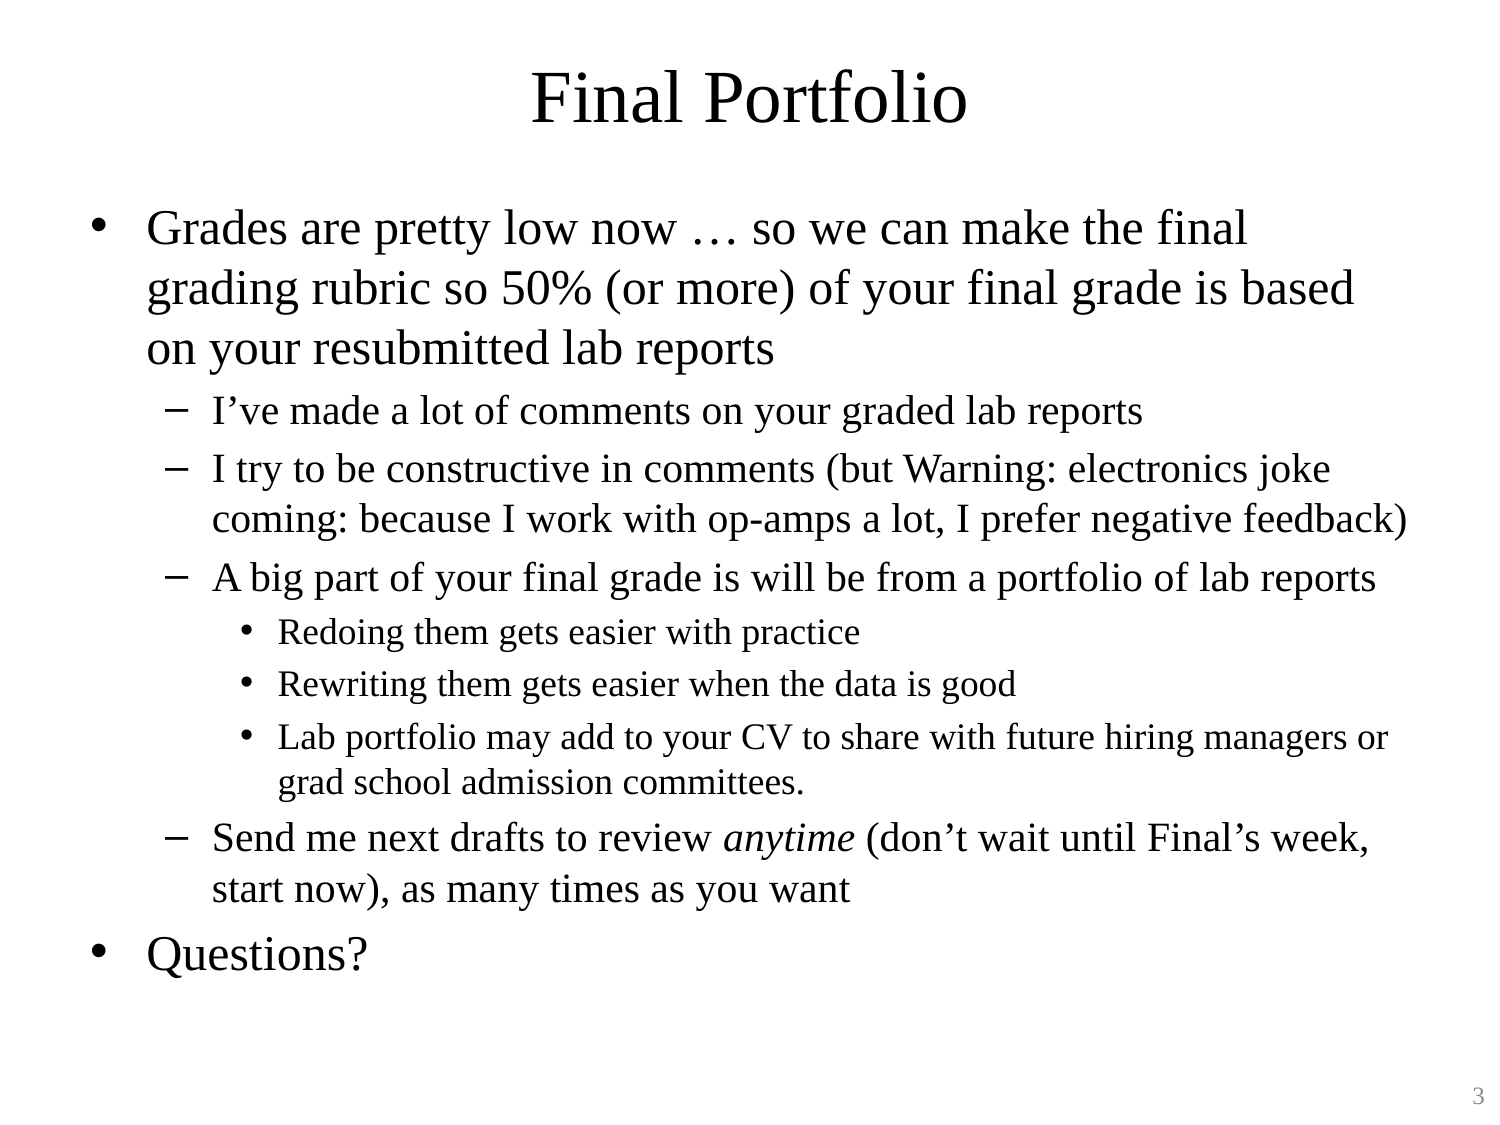

# Final Portfolio
Grades are pretty low now … so we can make the final grading rubric so 50% (or more) of your final grade is based on your resubmitted lab reports
I’ve made a lot of comments on your graded lab reports
I try to be constructive in comments (but Warning: electronics joke coming: because I work with op-amps a lot, I prefer negative feedback)
A big part of your final grade is will be from a portfolio of lab reports
Redoing them gets easier with practice
Rewriting them gets easier when the data is good
Lab portfolio may add to your CV to share with future hiring managers or grad school admission committees.
Send me next drafts to review anytime (don’t wait until Final’s week, start now), as many times as you want
Questions?
3